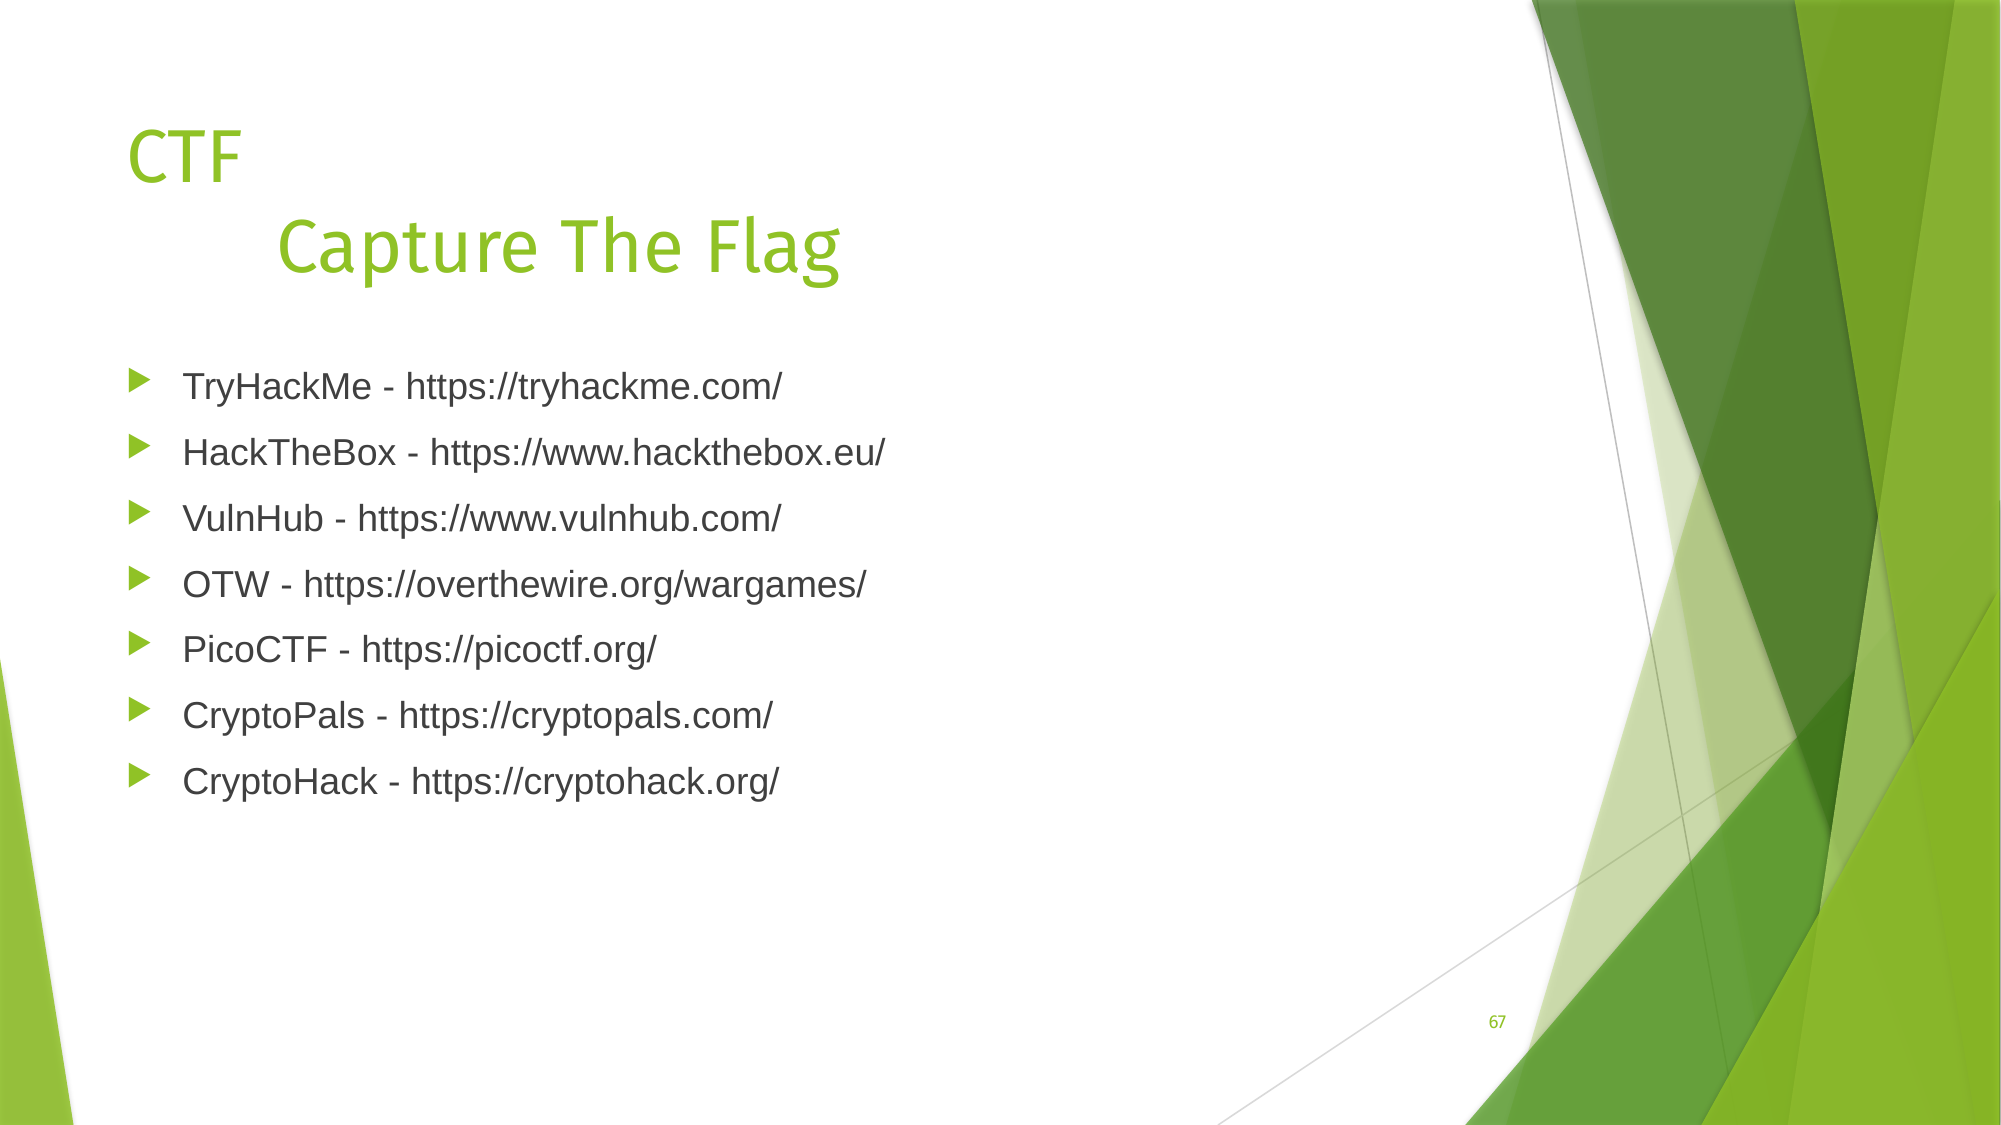

# CTF Capture The Flag
TryHackMe - https://tryhackme.com/
HackTheBox - https://www.hackthebox.eu/
VulnHub - https://www.vulnhub.com/
OTW - https://overthewire.org/wargames/
PicoCTF - https://picoctf.org/
CryptoPals - https://cryptopals.com/
CryptoHack - https://cryptohack.org/

67